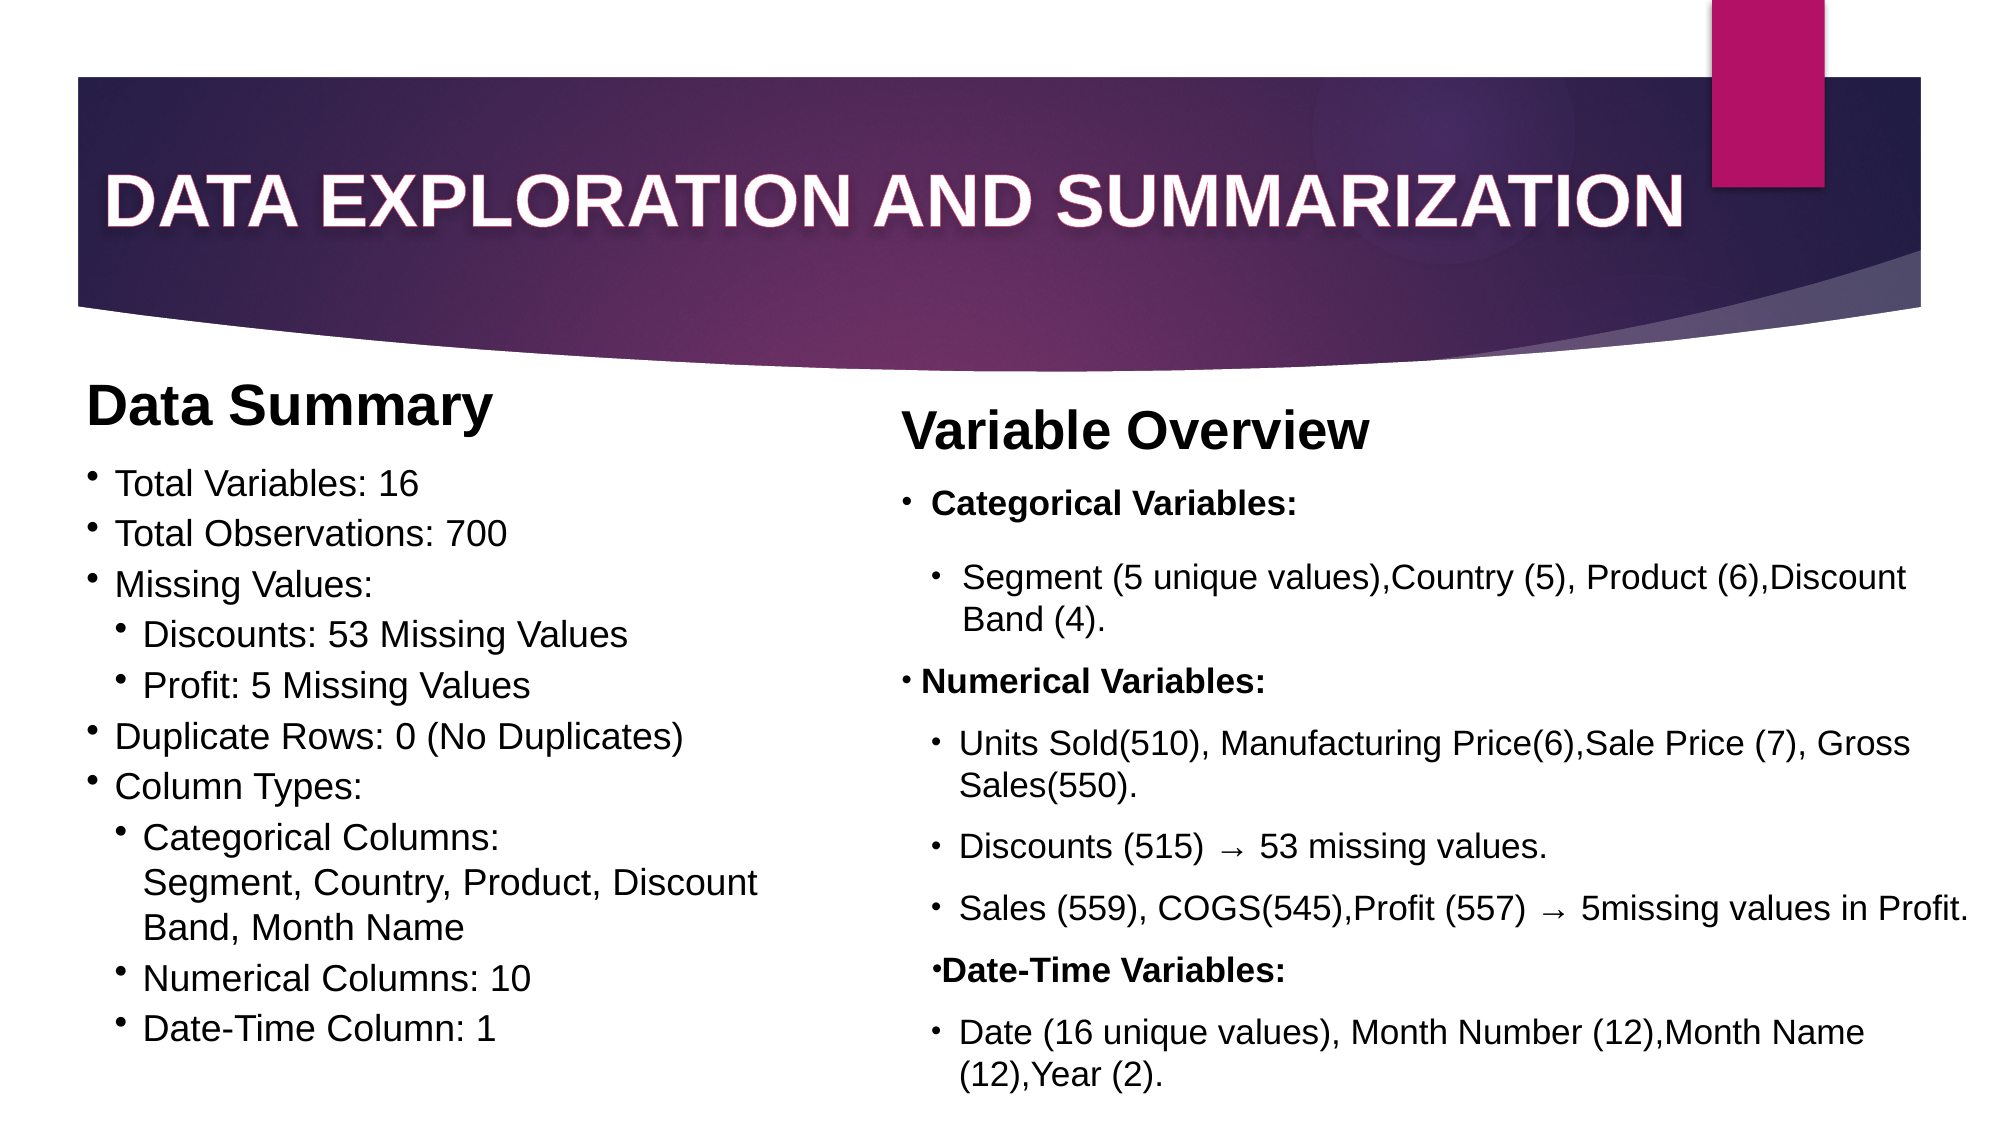

# DATA EXPLORATION AND SUMMARIZATION
Data Summary
Total Variables: 16
Total Observations: 700
Missing Values:
Discounts: 53 Missing Values
Profit: 5 Missing Values
Duplicate Rows: 0 (No Duplicates)
Column Types:
Categorical Columns: Segment, Country, Product, Discount Band, Month Name
Numerical Columns: 10
Date-Time Column: 1
Variable Overview
Categorical Variables:
Segment (5 unique values),Country (5), Product (6),Discount Band (4).
 Numerical Variables:
Units Sold(510), Manufacturing Price(6),Sale Price (7), Gross Sales(550).
Discounts (515) → 53 missing values.
Sales (559), COGS(545),Profit (557) → 5missing values in Profit.
Date-Time Variables:
Date (16 unique values), Month Number (12),Month Name (12),Year (2).